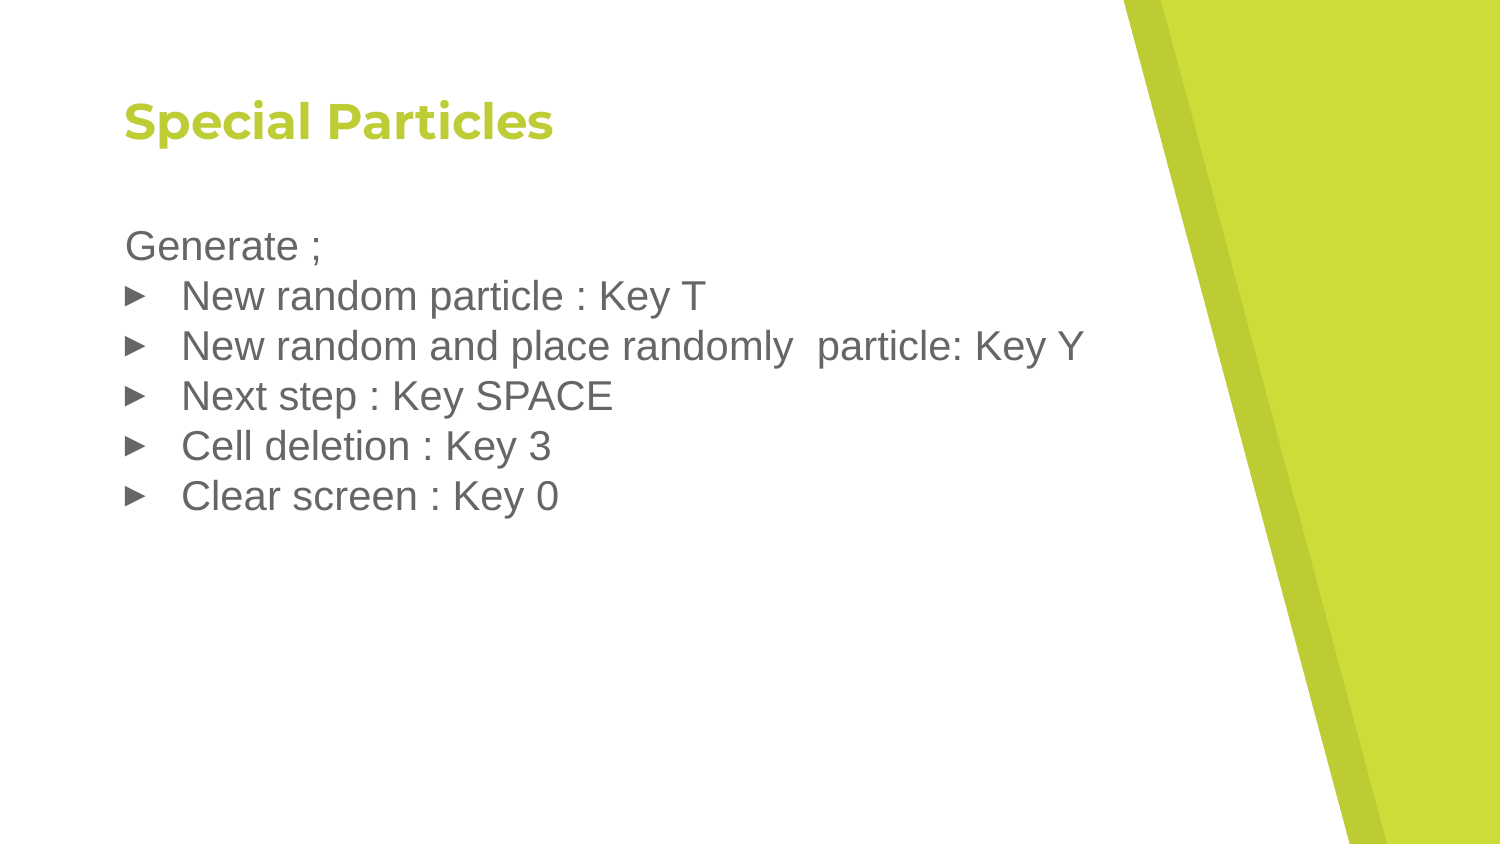

Special Particles
Generate ;
New random particle : Key T
New random and place randomly  particle: Key Y
Next step : Key SPACE
Cell deletion : Key 3
Clear screen : Key 0